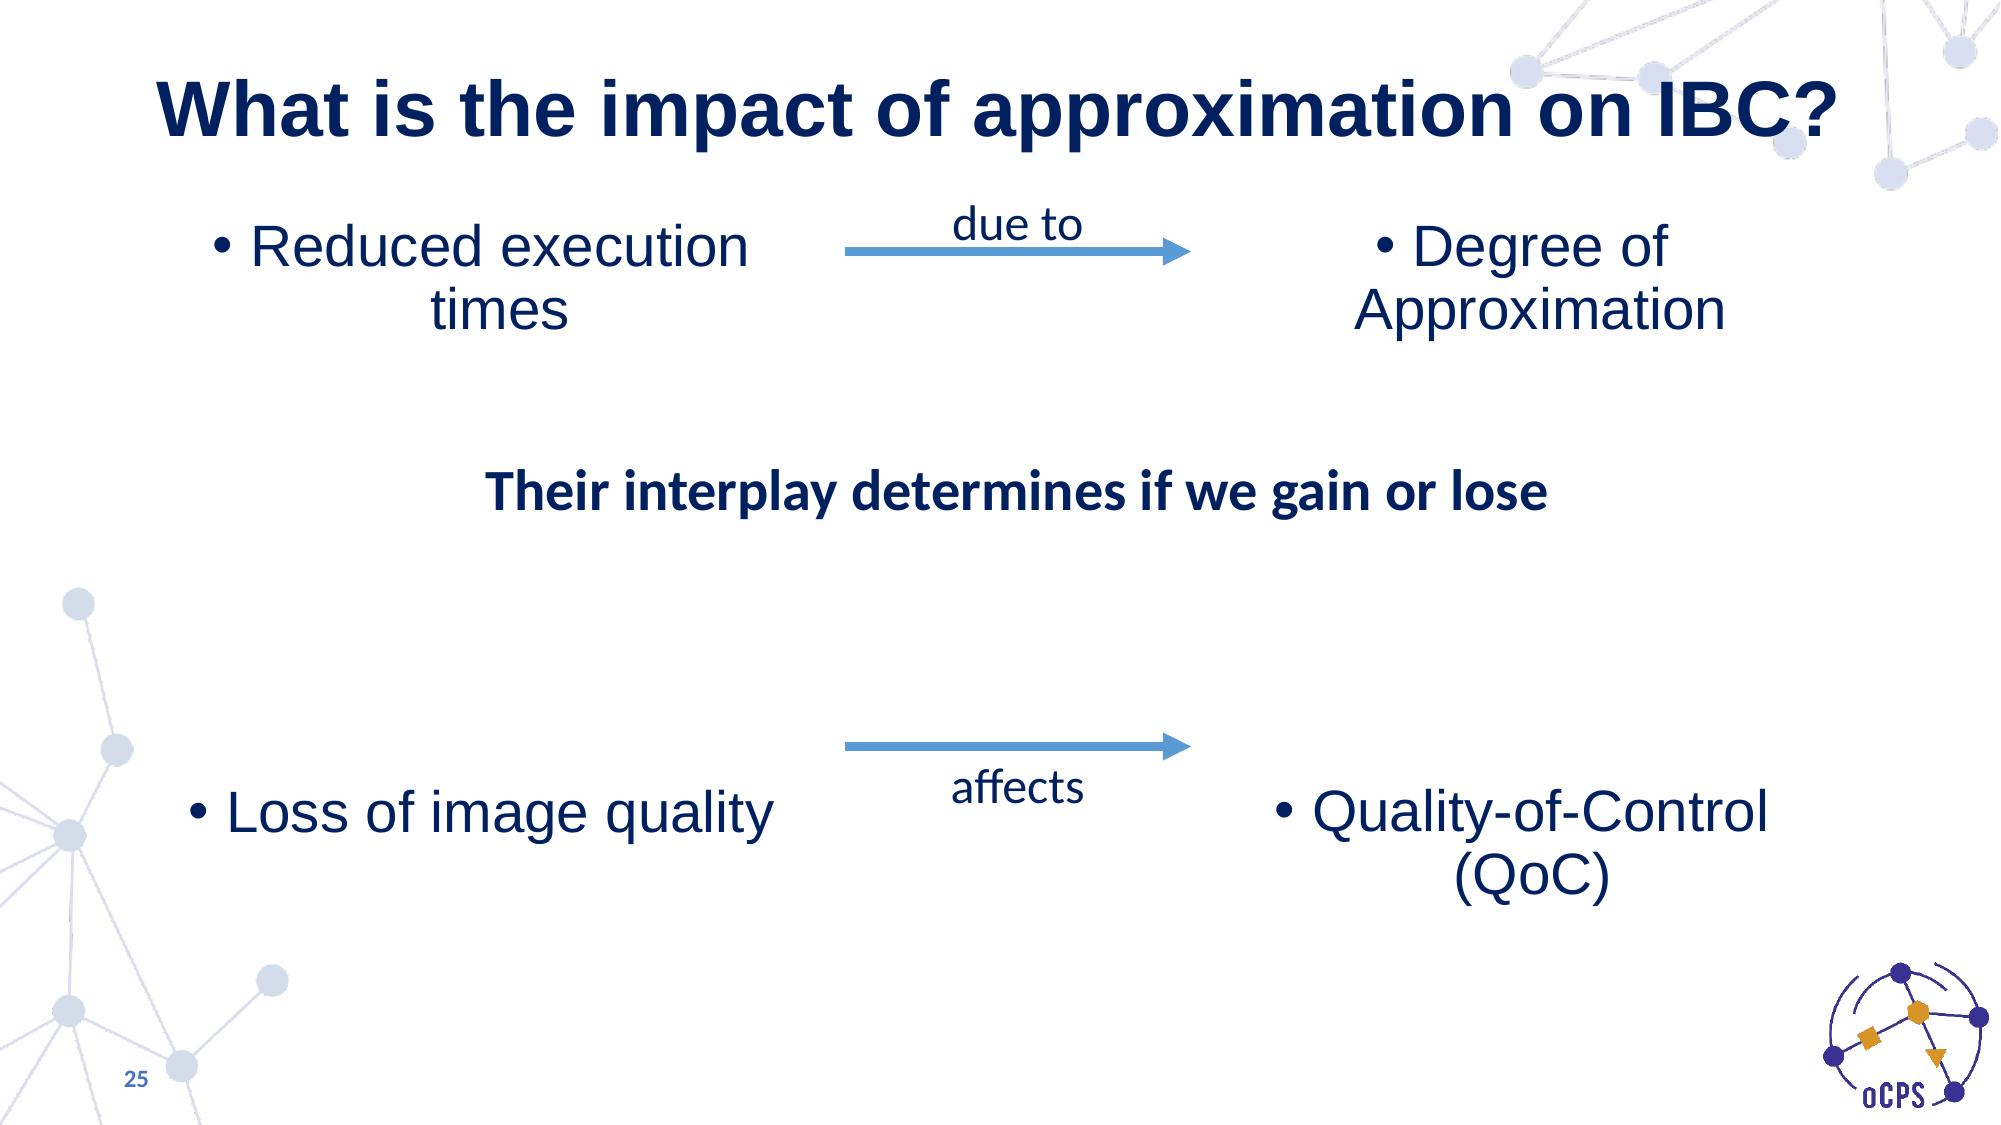

# What is the impact of approximation on IBC?
due to
Reduced execution times

Loss of image quality
Degree of Approximation

Quality-of-Control (QoC)
Their interplay determines if we gain or lose
affects
25